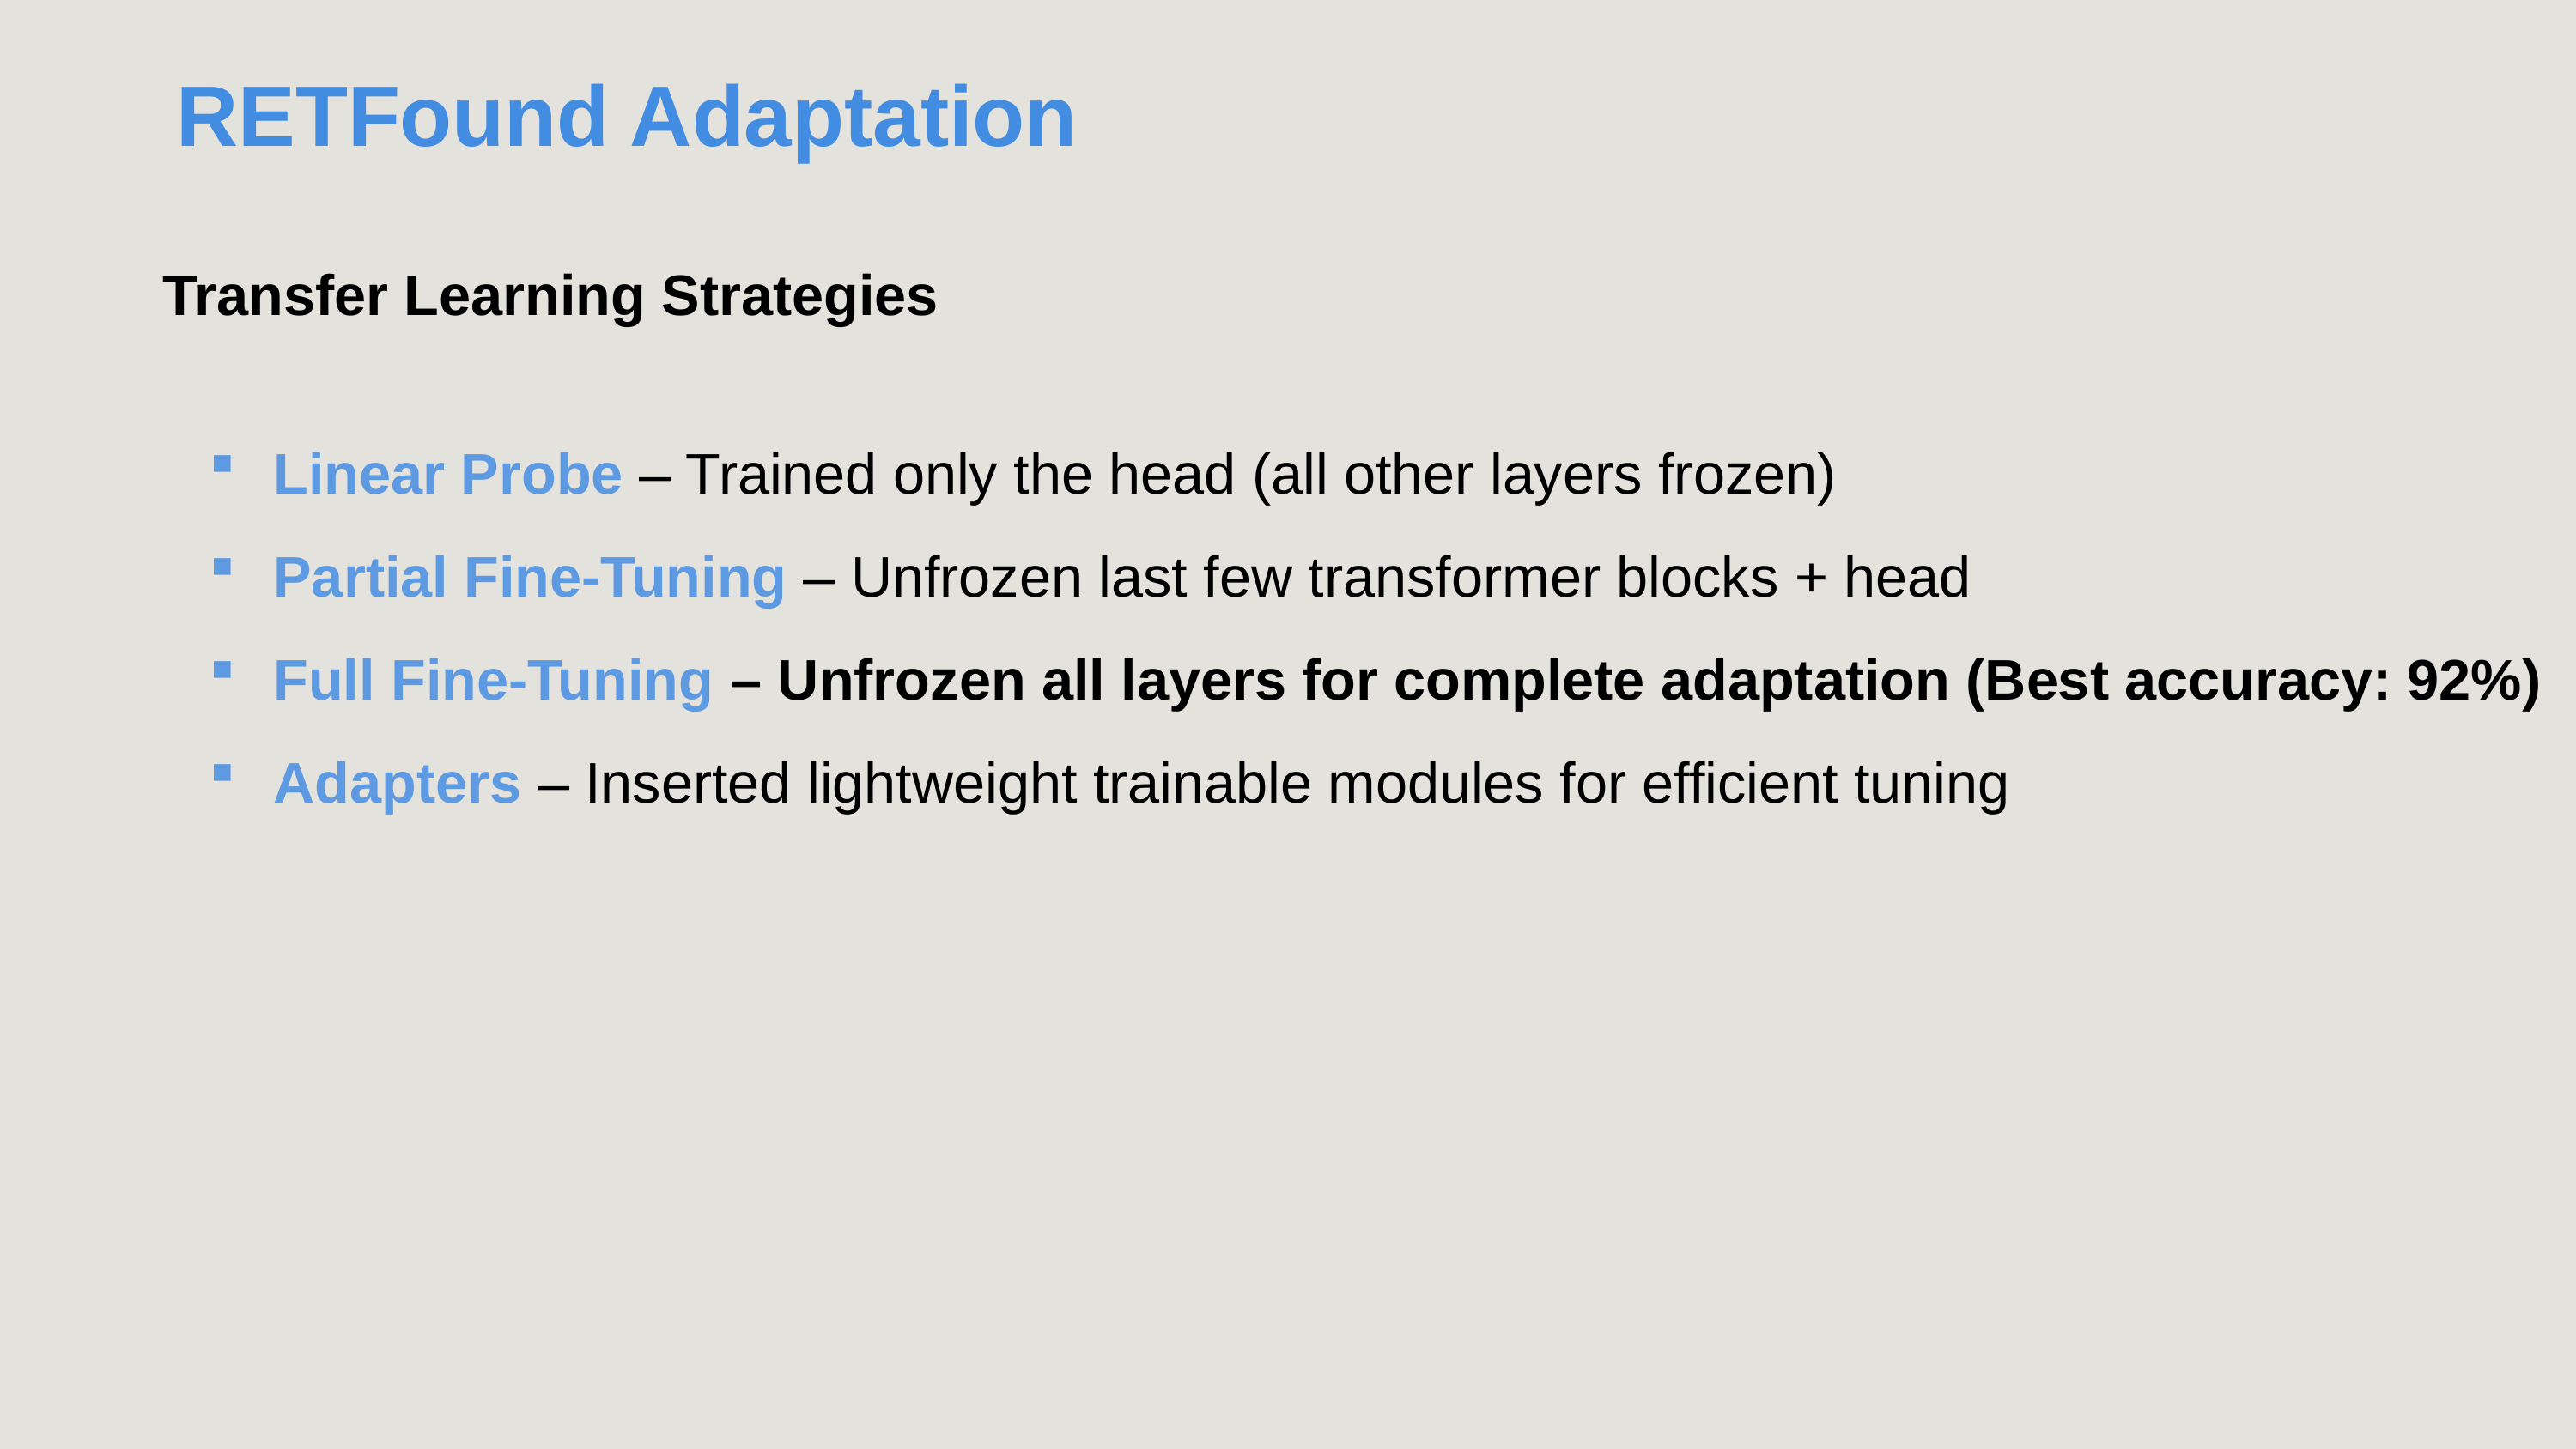

RETFound Adaptation

Transfer Learning Strategies

Linear Probe – Trained only the head (all other layers frozen)
Partial Fine-Tuning – Unfrozen last few transformer blocks + head
Full Fine-Tuning – Unfrozen all layers for complete adaptation (Best accuracy: 92%)
Adapters – Inserted lightweight trainable modules for efficient tuning